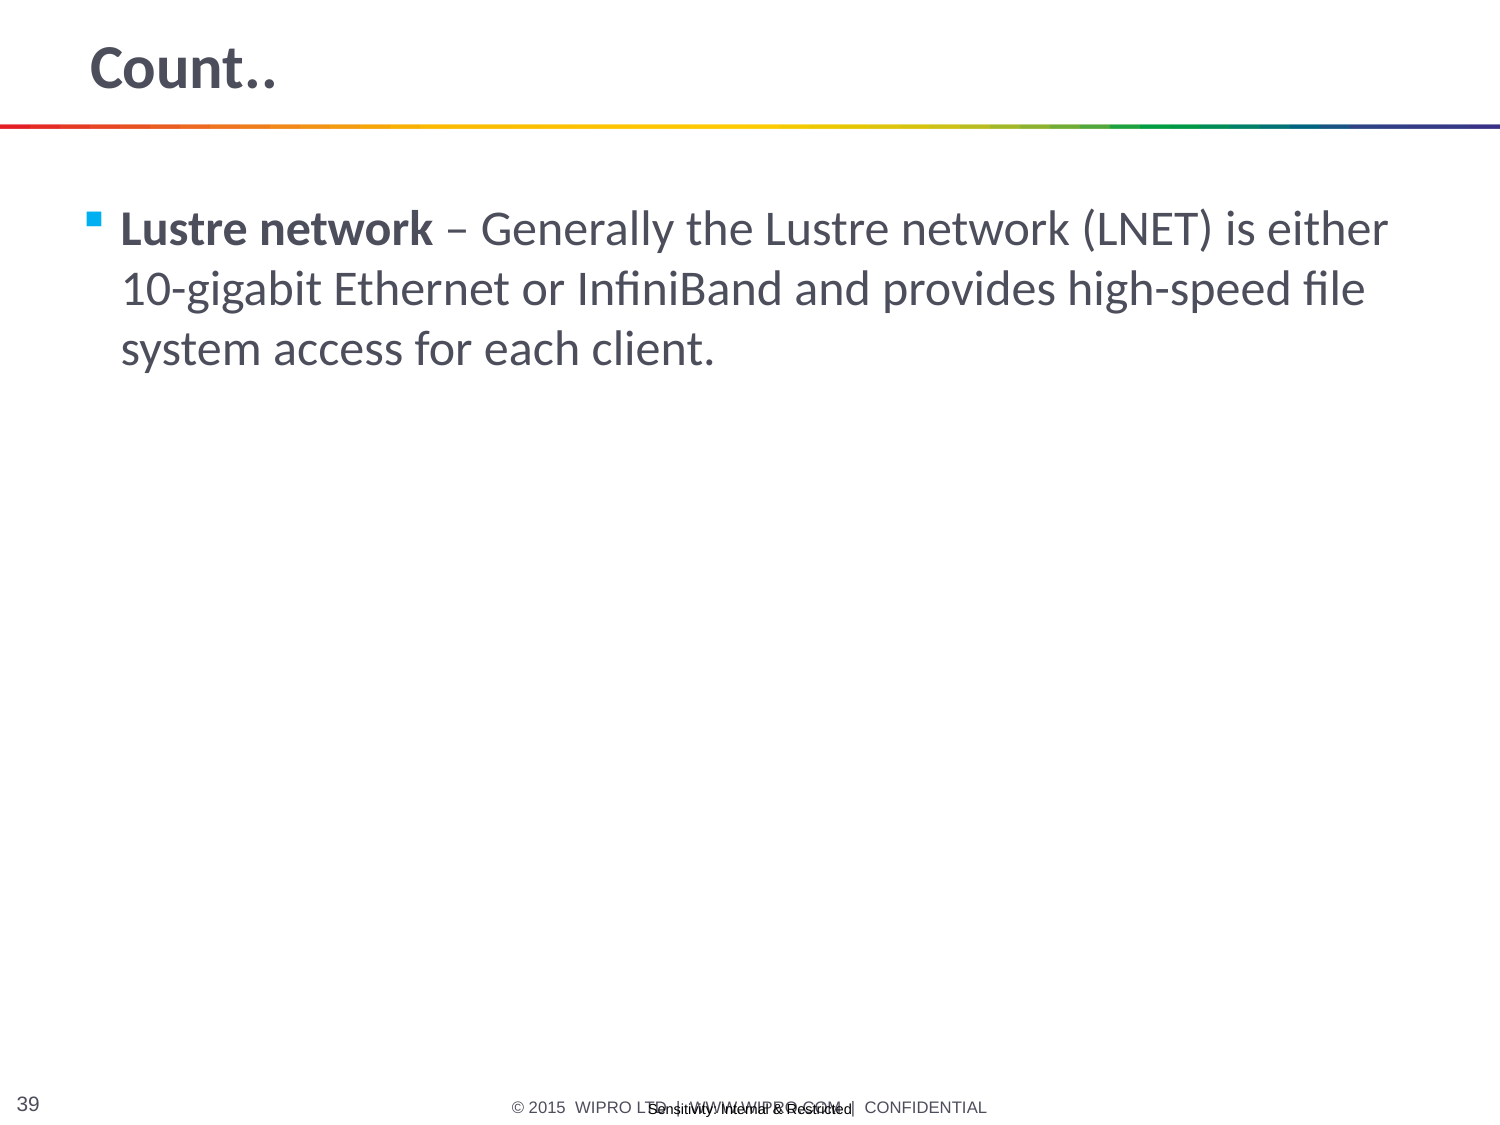

# Count..
Lustre network – Generally the Lustre network (LNET) is either 10-gigabit Ethernet or InfiniBand and provides high-speed file system access for each client.